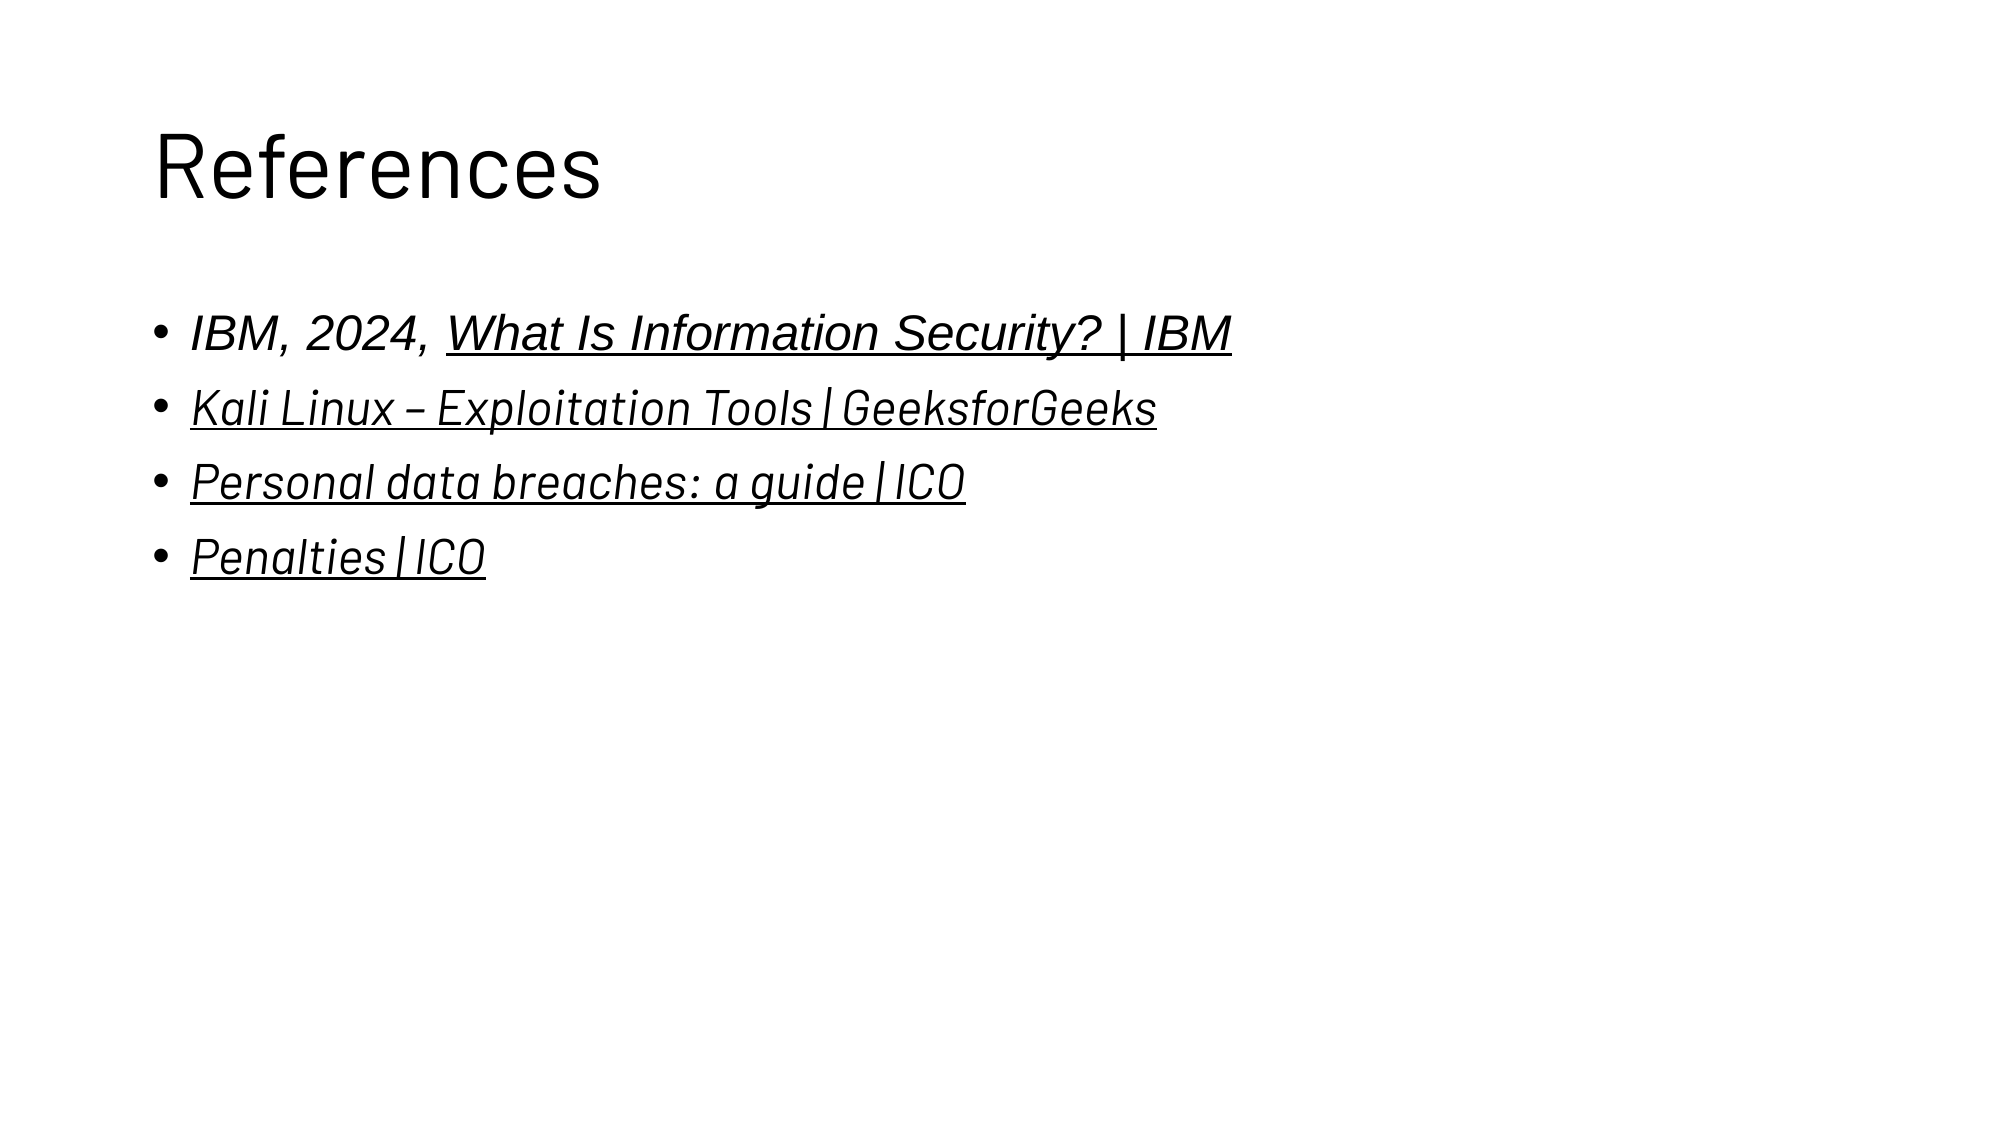

# References
IBM, 2024, What Is Information Security? | IBM
Kali Linux – Exploitation Tools | GeeksforGeeks
Personal data breaches: a guide | ICO
Penalties | ICO